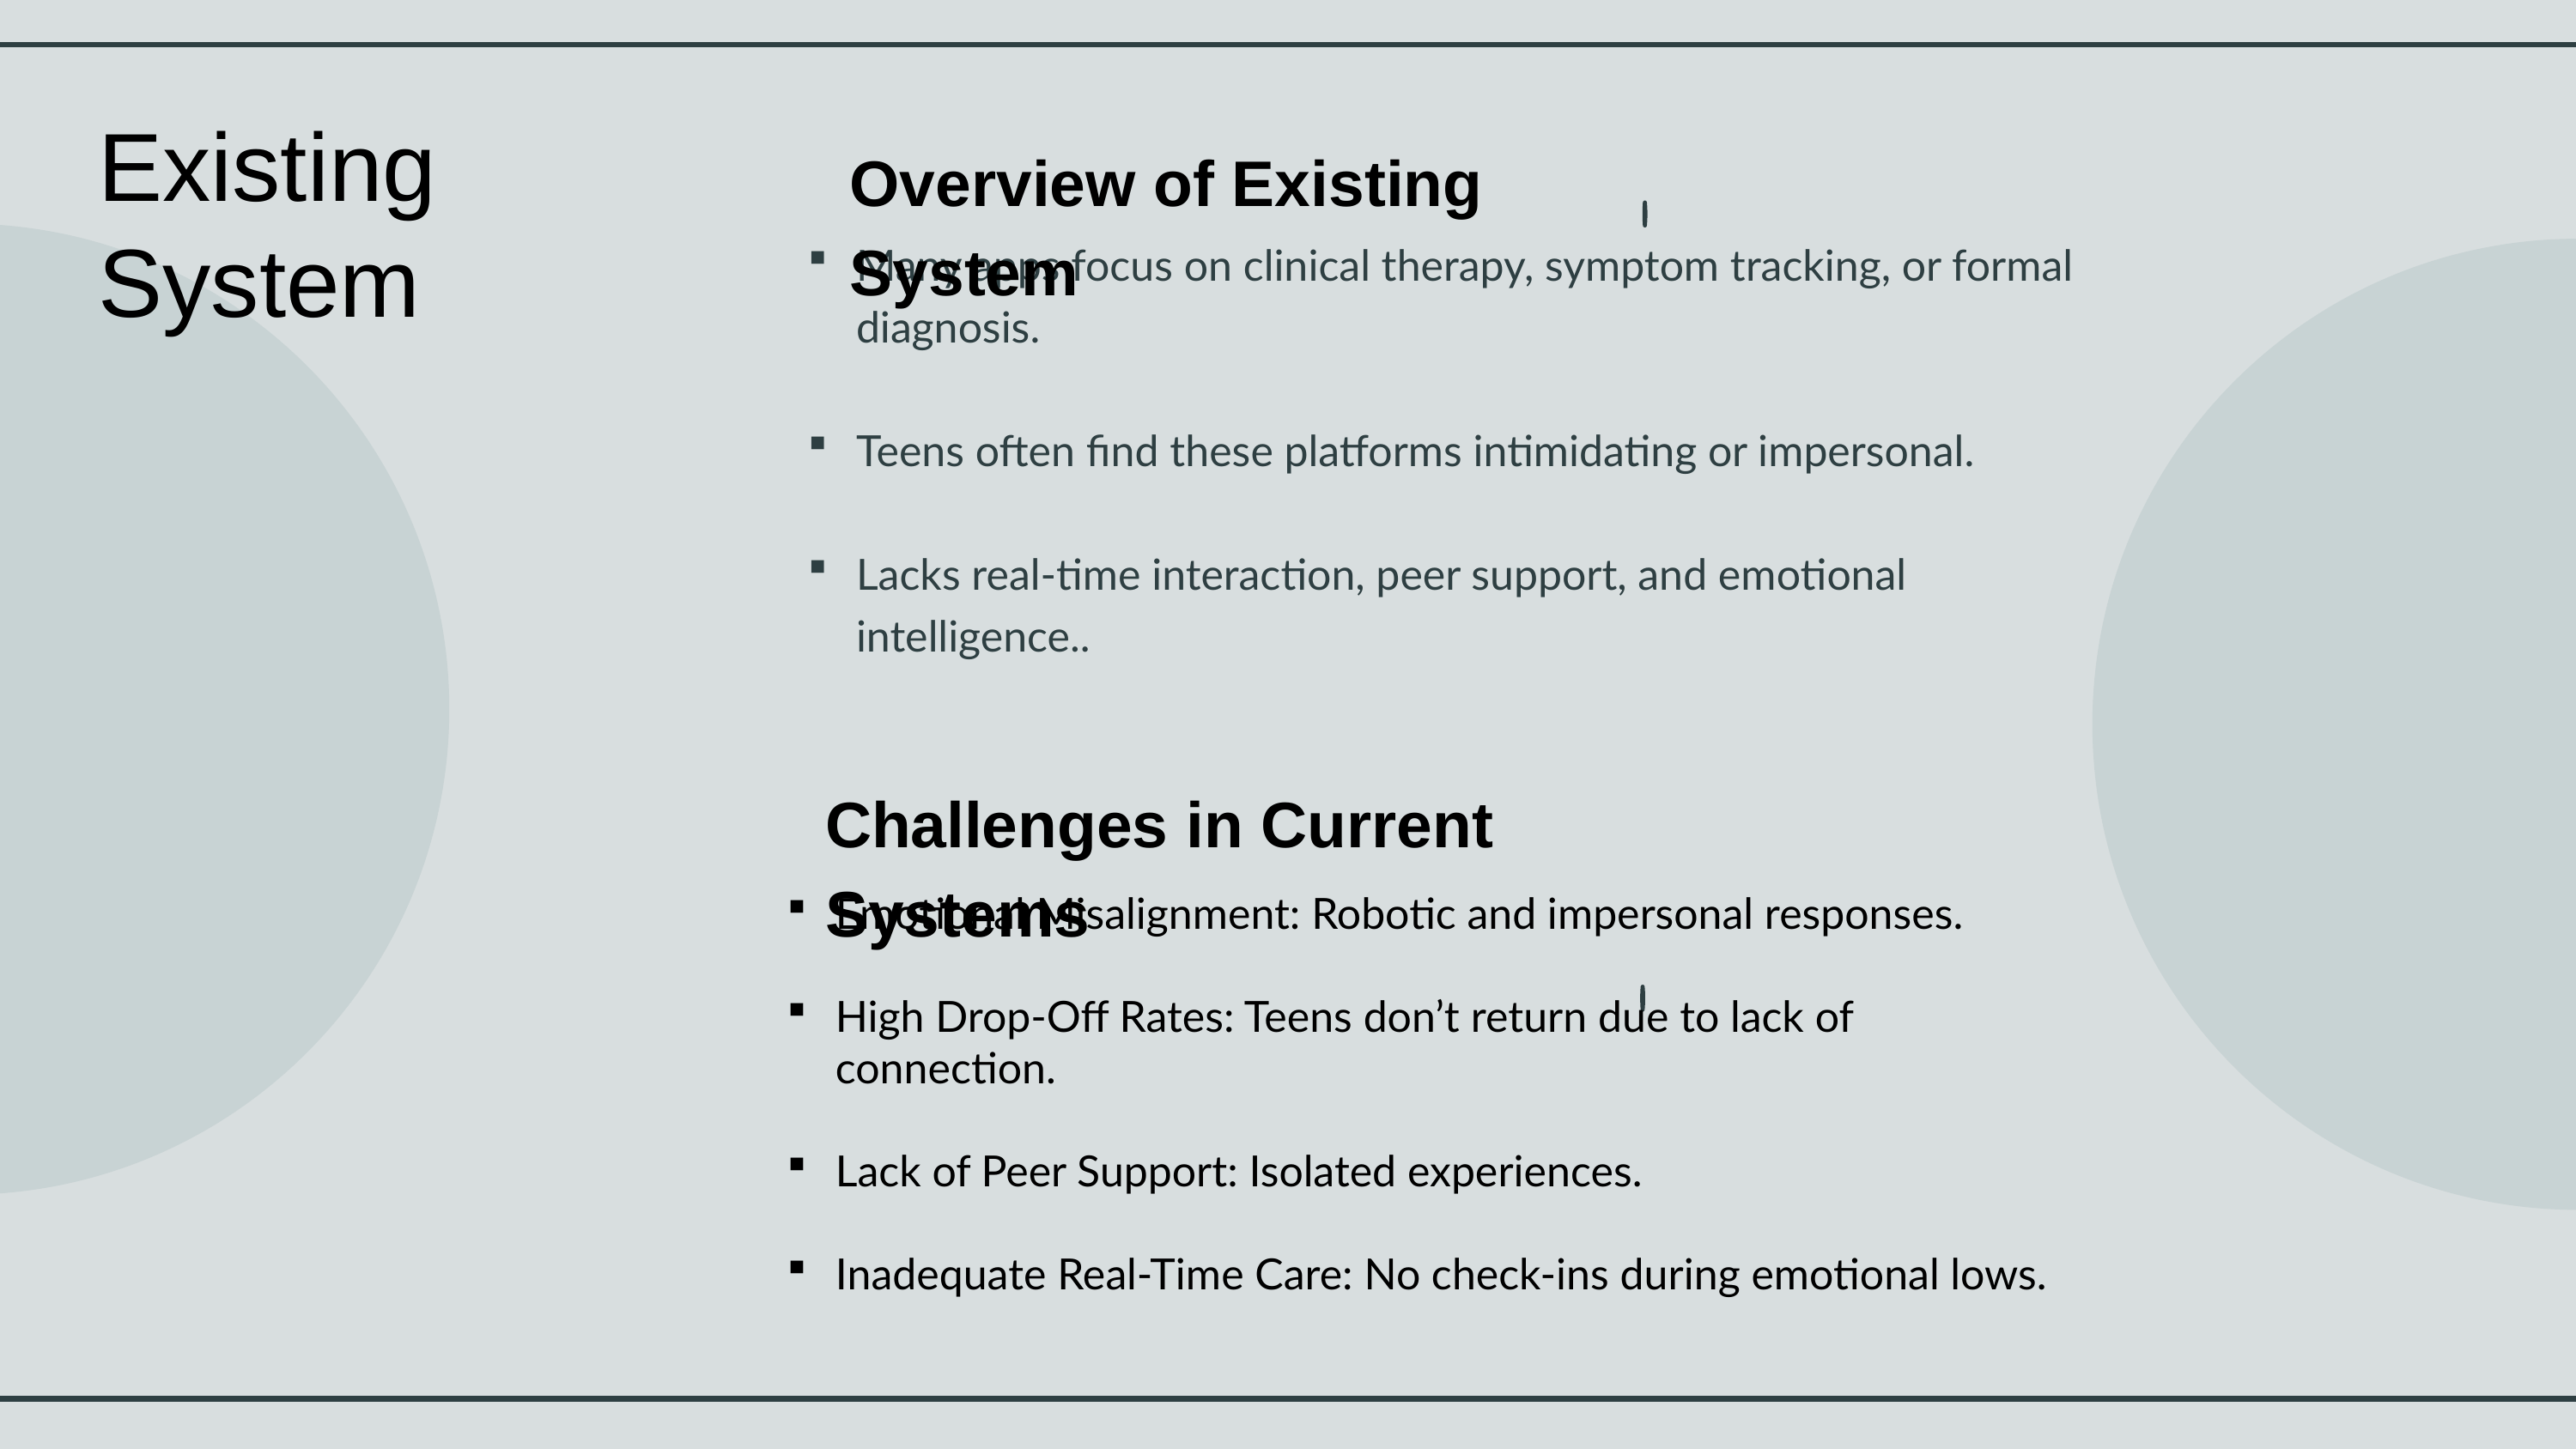

Existing System
Overview of Existing System

Many apps focus on clinical therapy, symptom tracking, or formal diagnosis.

Teens often find these platforms intimidating or impersonal.

Lacks real-time interaction, peer support, and emotional intelligence..

Challenges in Current Systems

Emotional Misalignment: Robotic and impersonal responses.

High Drop-Off Rates: Teens don’t return due to lack of connection.

Lack of Peer Support: Isolated experiences.

Inadequate Real-Time Care: No check-ins during emotional lows.